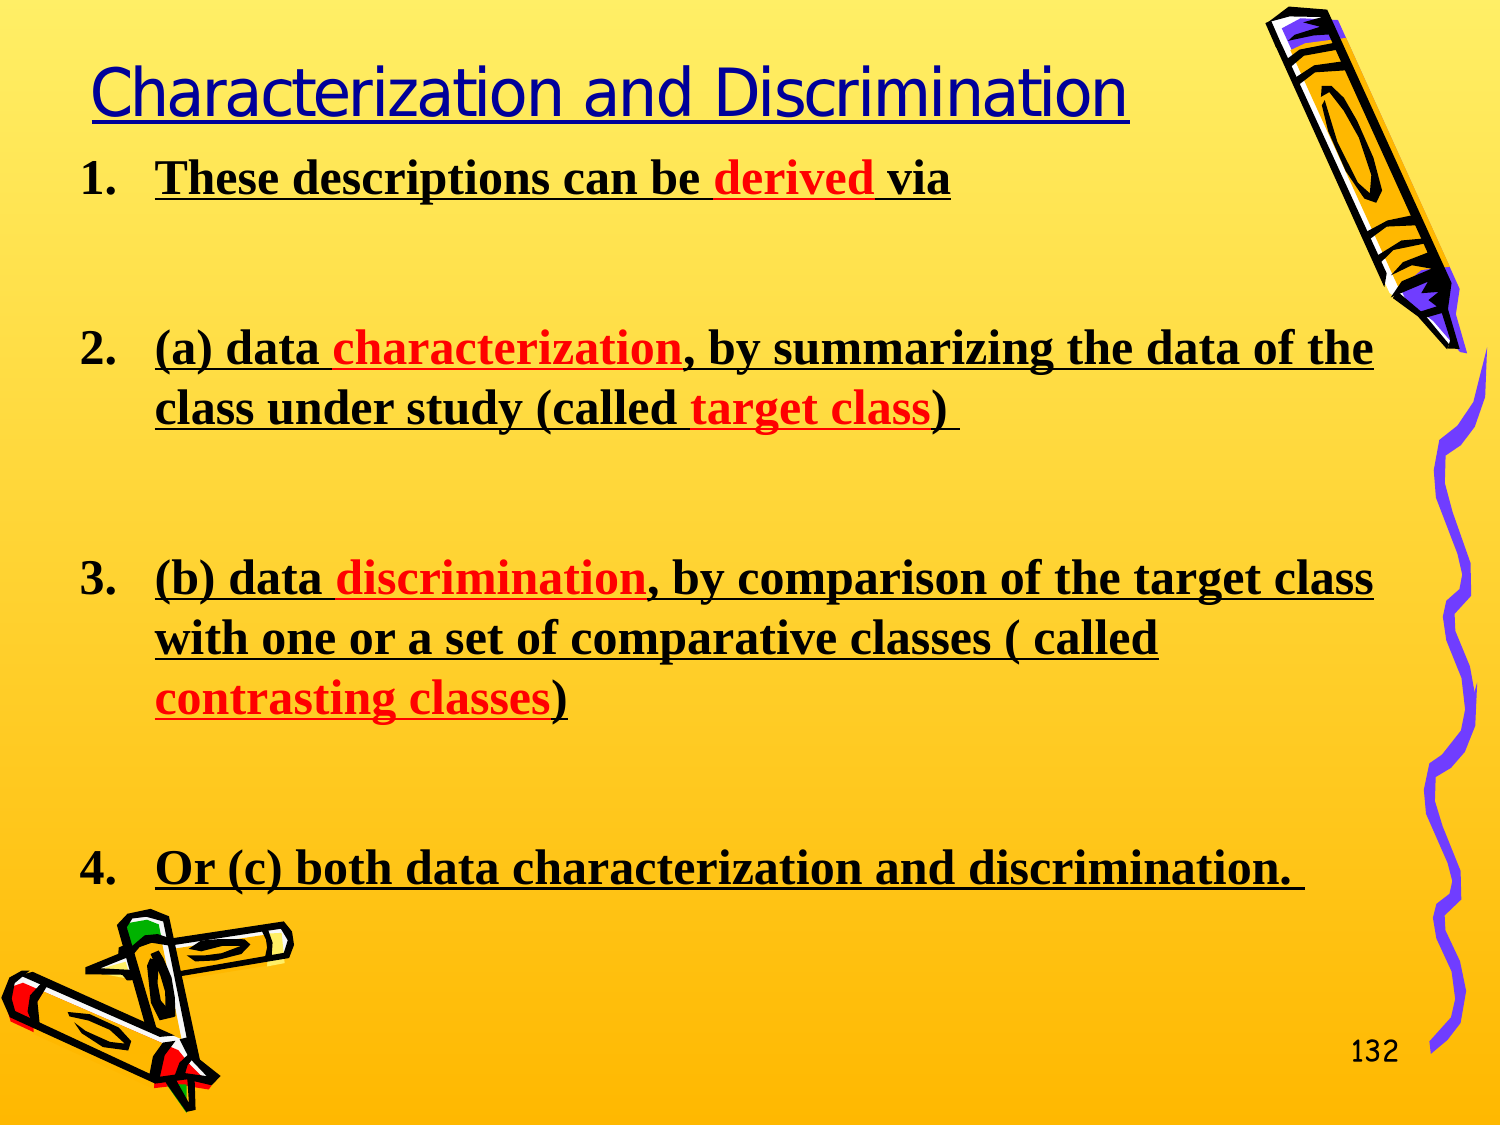

Characterization and Discrimination
These descriptions can be derived via

(a) data characterization, by summarizing the data of the class under study (called target class)

(b) data discrimination, by comparison of the target class with one or a set of comparative classes ( called contrasting classes)

Or (c) both data characterization and discrimination.
132